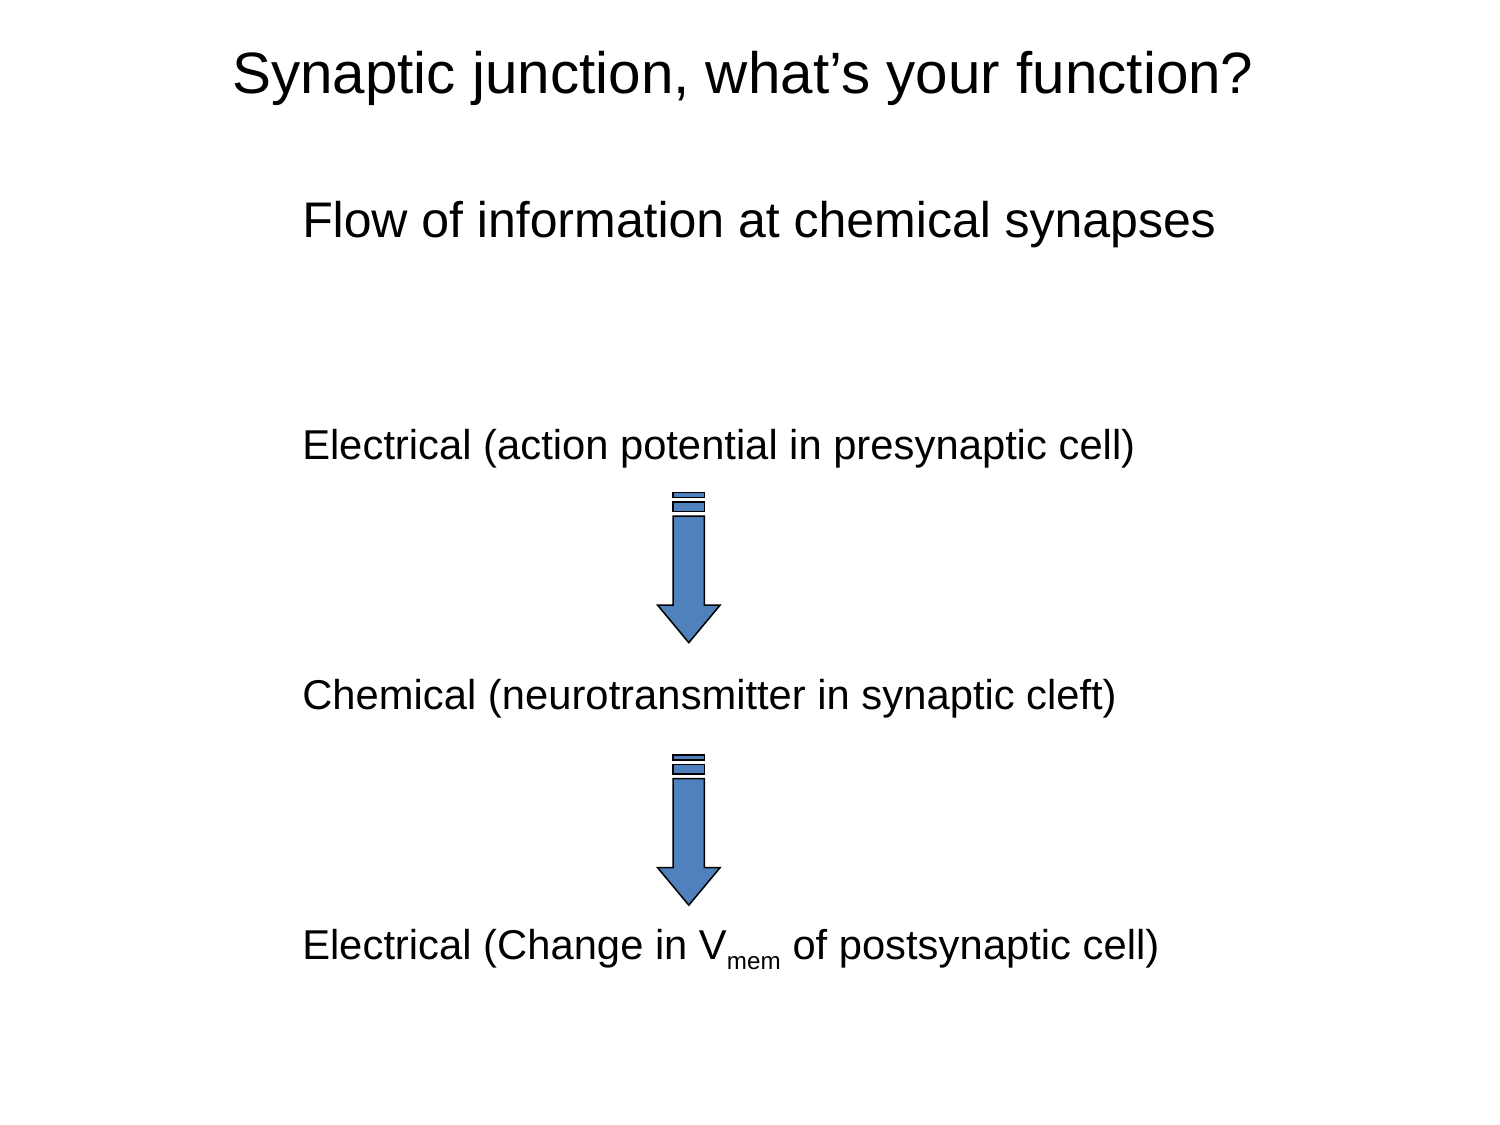

Synaptic junction, what’s your function?
Flow of information at chemical synapses

Electrical (action potential in presynaptic cell)

Chemical (neurotransmitter in synaptic cleft)

Electrical (Change in Vmem of postsynaptic cell)